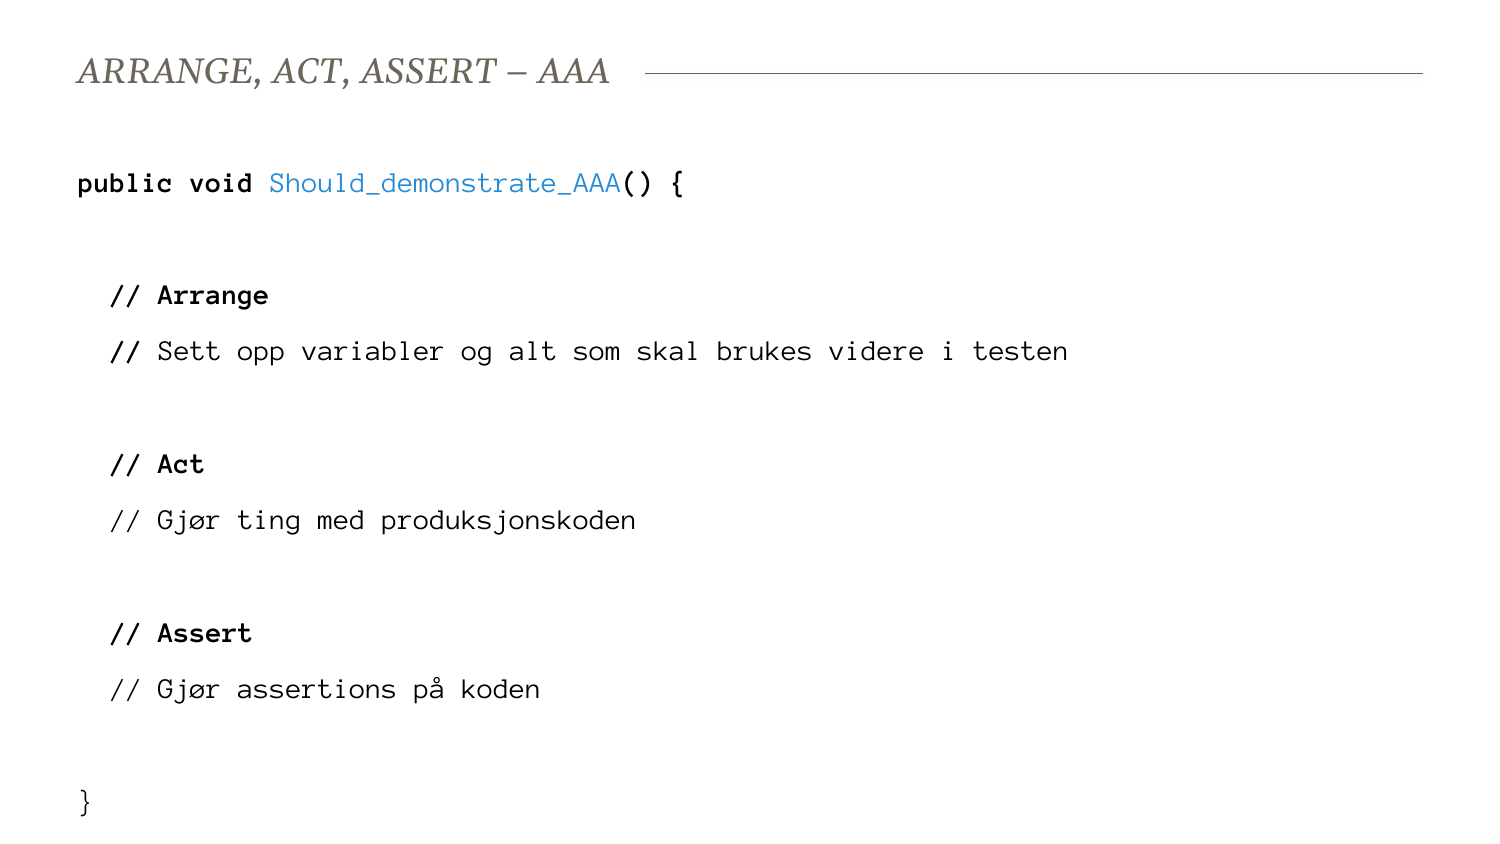

# Arrange, AcT, Assert – AAA
public void Should_demonstrate_AAA() {

  // Arrange
  // Sett opp variabler og alt som skal brukes videre i testen

  // Act
  // Gjør ting med produksjonskoden

  // Assert
  // Gjør assertions på koden

}